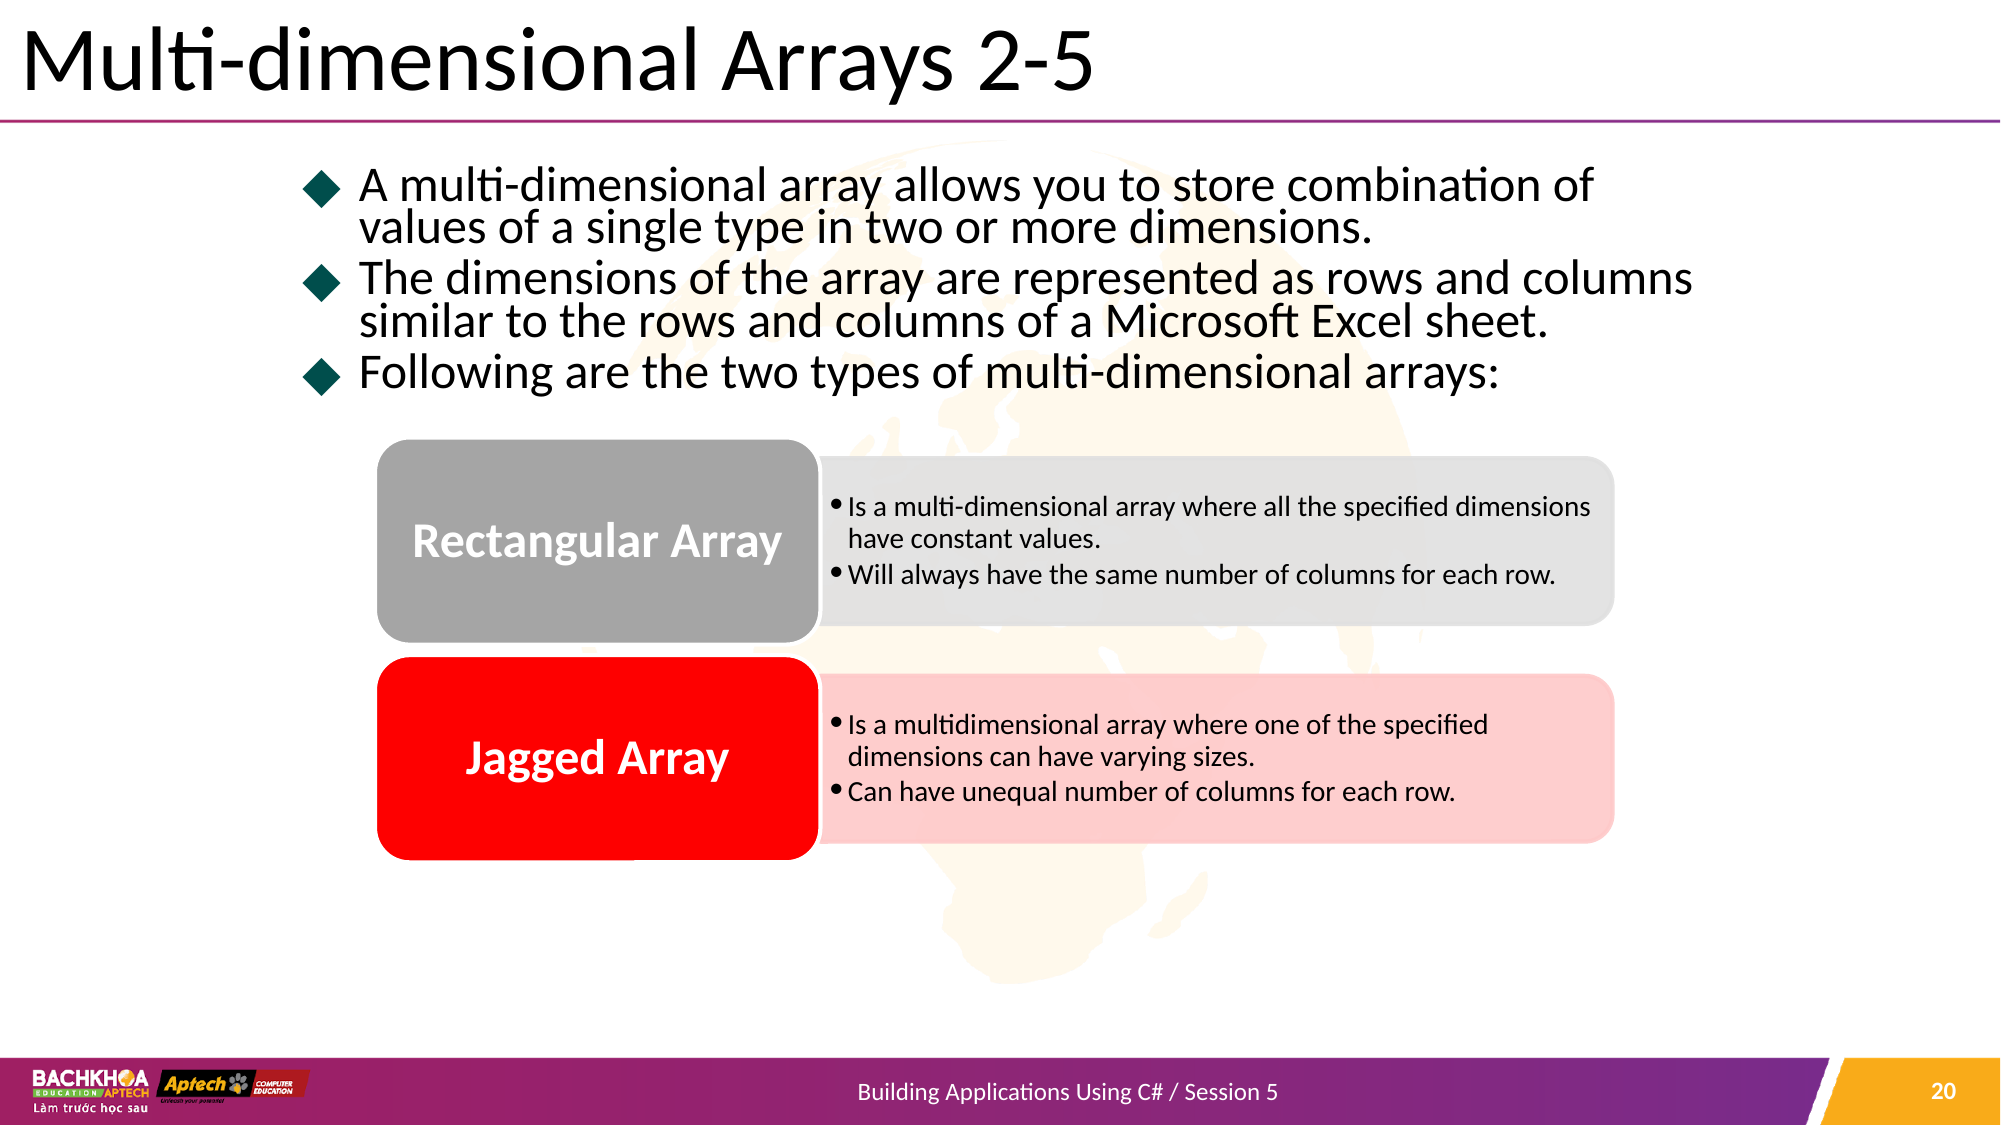

# Multi-dimensional Arrays 2-5

A multi-dimensional array allows you to store combination of values of a single type in two or more dimensions.
The dimensions of the array are represented as rows and columns similar to the rows and columns of a Microsoft Excel sheet.
Following are the two types of multi-dimensional arrays:

Rectangular Array
Is a multi-dimensional array where all the specified dimensions have constant values.
Will always have the same number of columns for each row.

Jagged Array
Is a multidimensional array where one of the specified dimensions can have varying sizes.
Can have unequal number of columns for each row.
20
Building Applications Using C# / Session 5